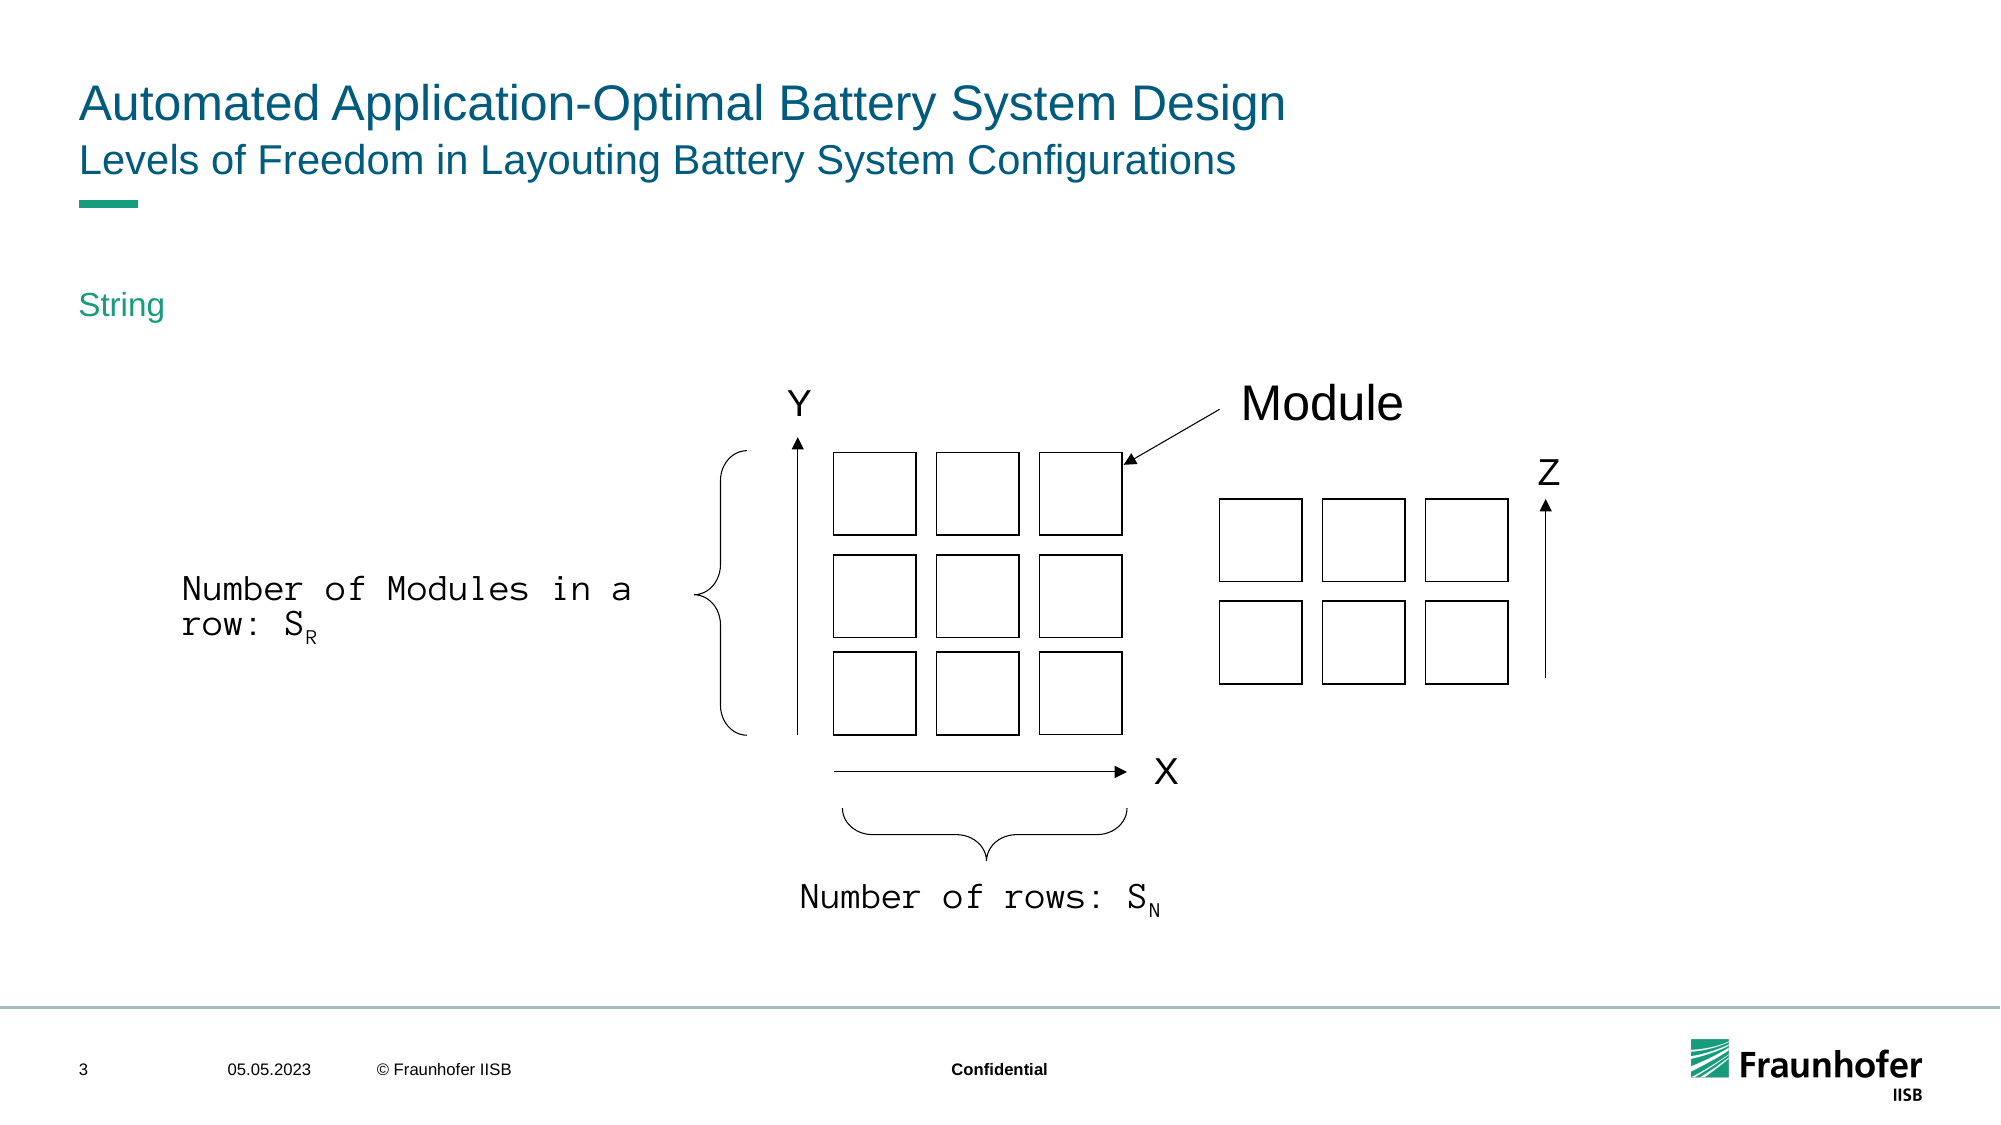

# Automated Application-Optimal Battery System Design
Levels of Freedom in Layouting Battery System Configurations

String
Y
Module

X

Number of Modules in a
row: SR

Z

Number of rows: SN
3
05.05.2023
© Fraunhofer IISB